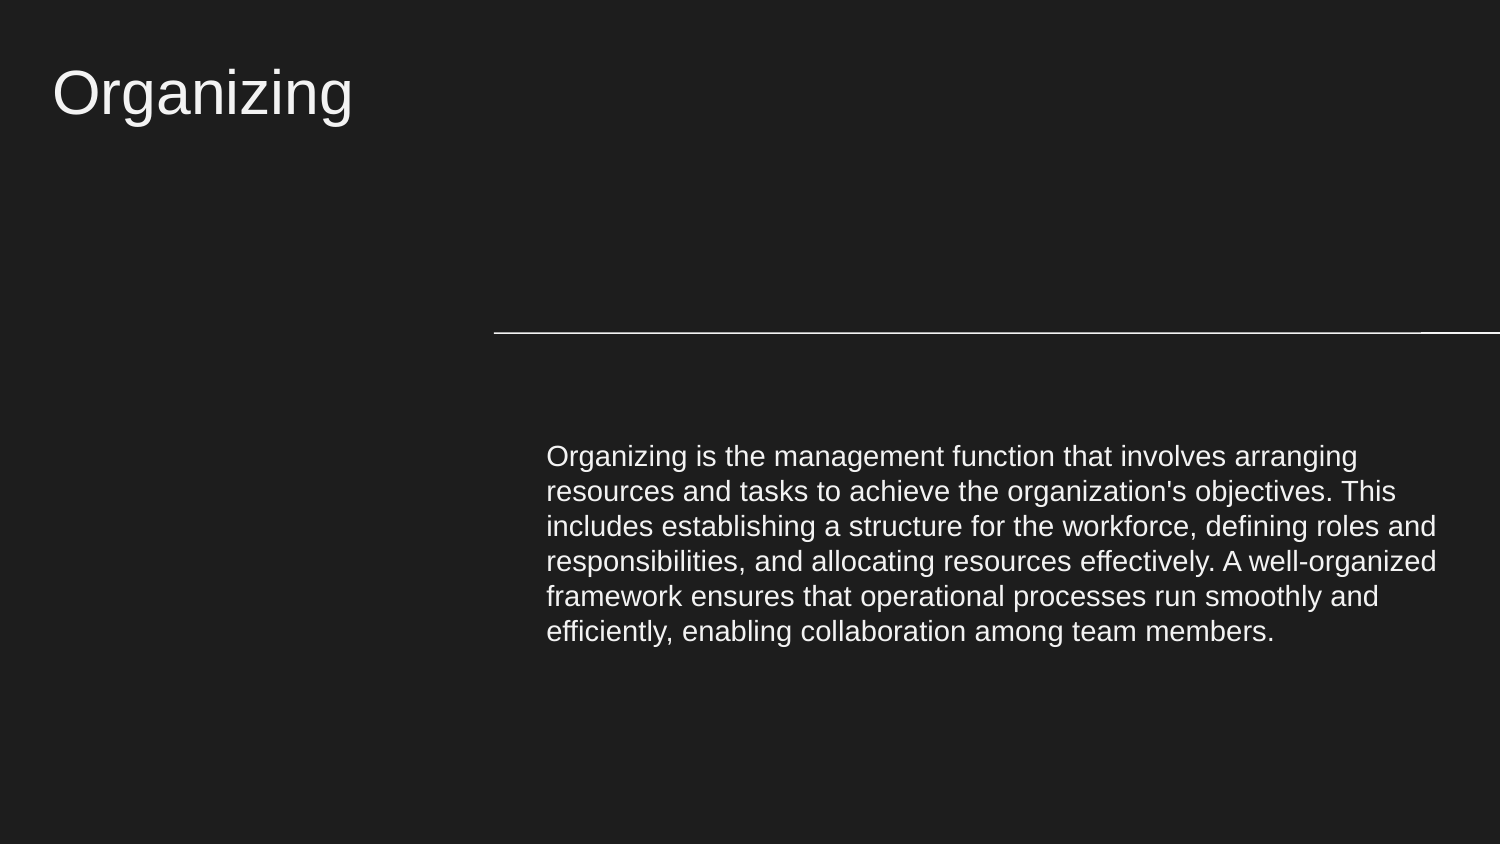

# Organizing
Organizing is the management function that involves arranging resources and tasks to achieve the organization's objectives. This includes establishing a structure for the workforce, defining roles and responsibilities, and allocating resources effectively. A well-organized framework ensures that operational processes run smoothly and efficiently, enabling collaboration among team members.